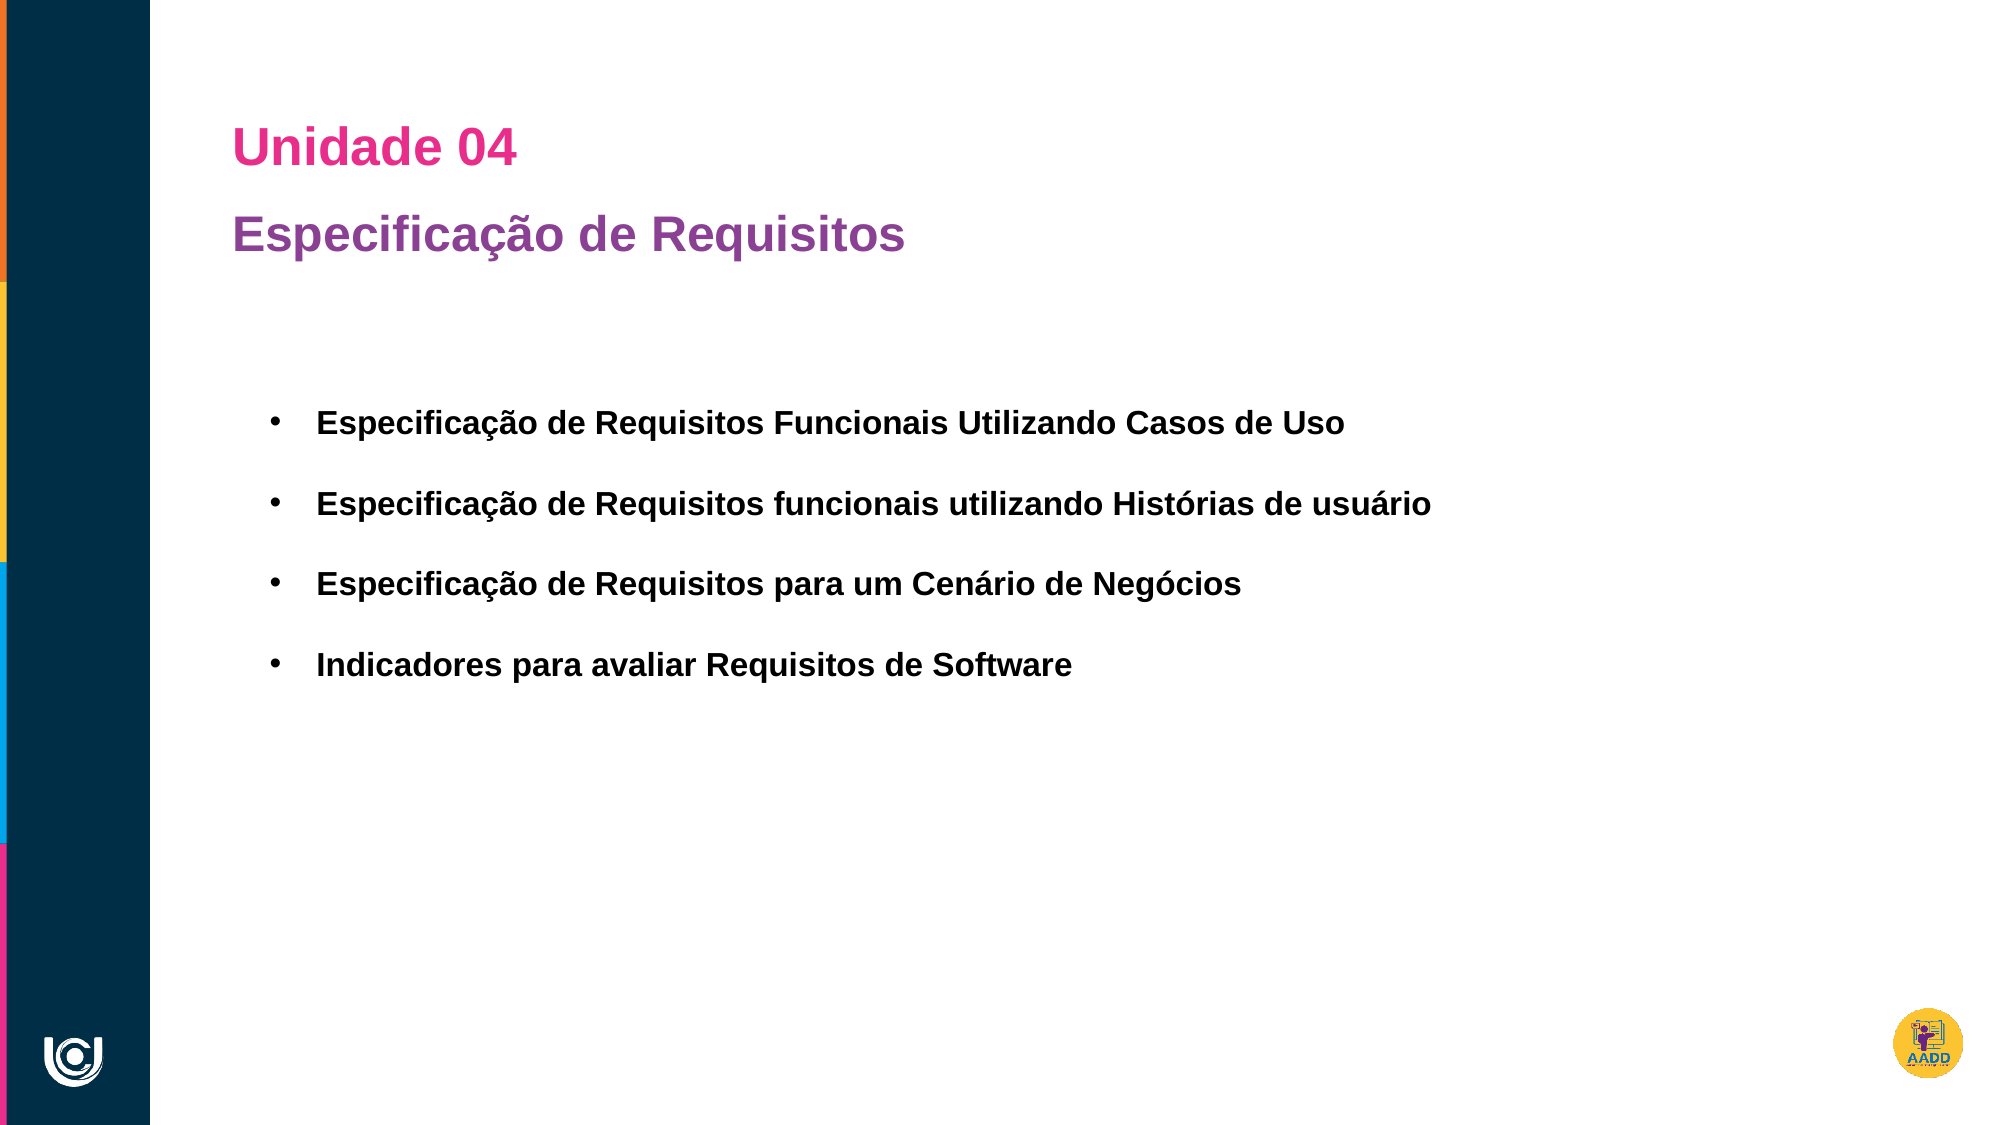

Unidade 04
Especificação de Requisitos
Especificação de Requisitos Funcionais Utilizando Casos de Uso
Especificação de Requisitos funcionais utilizando Histórias de usuário
Especificação de Requisitos para um Cenário de Negócios
Indicadores para avaliar Requisitos de Software